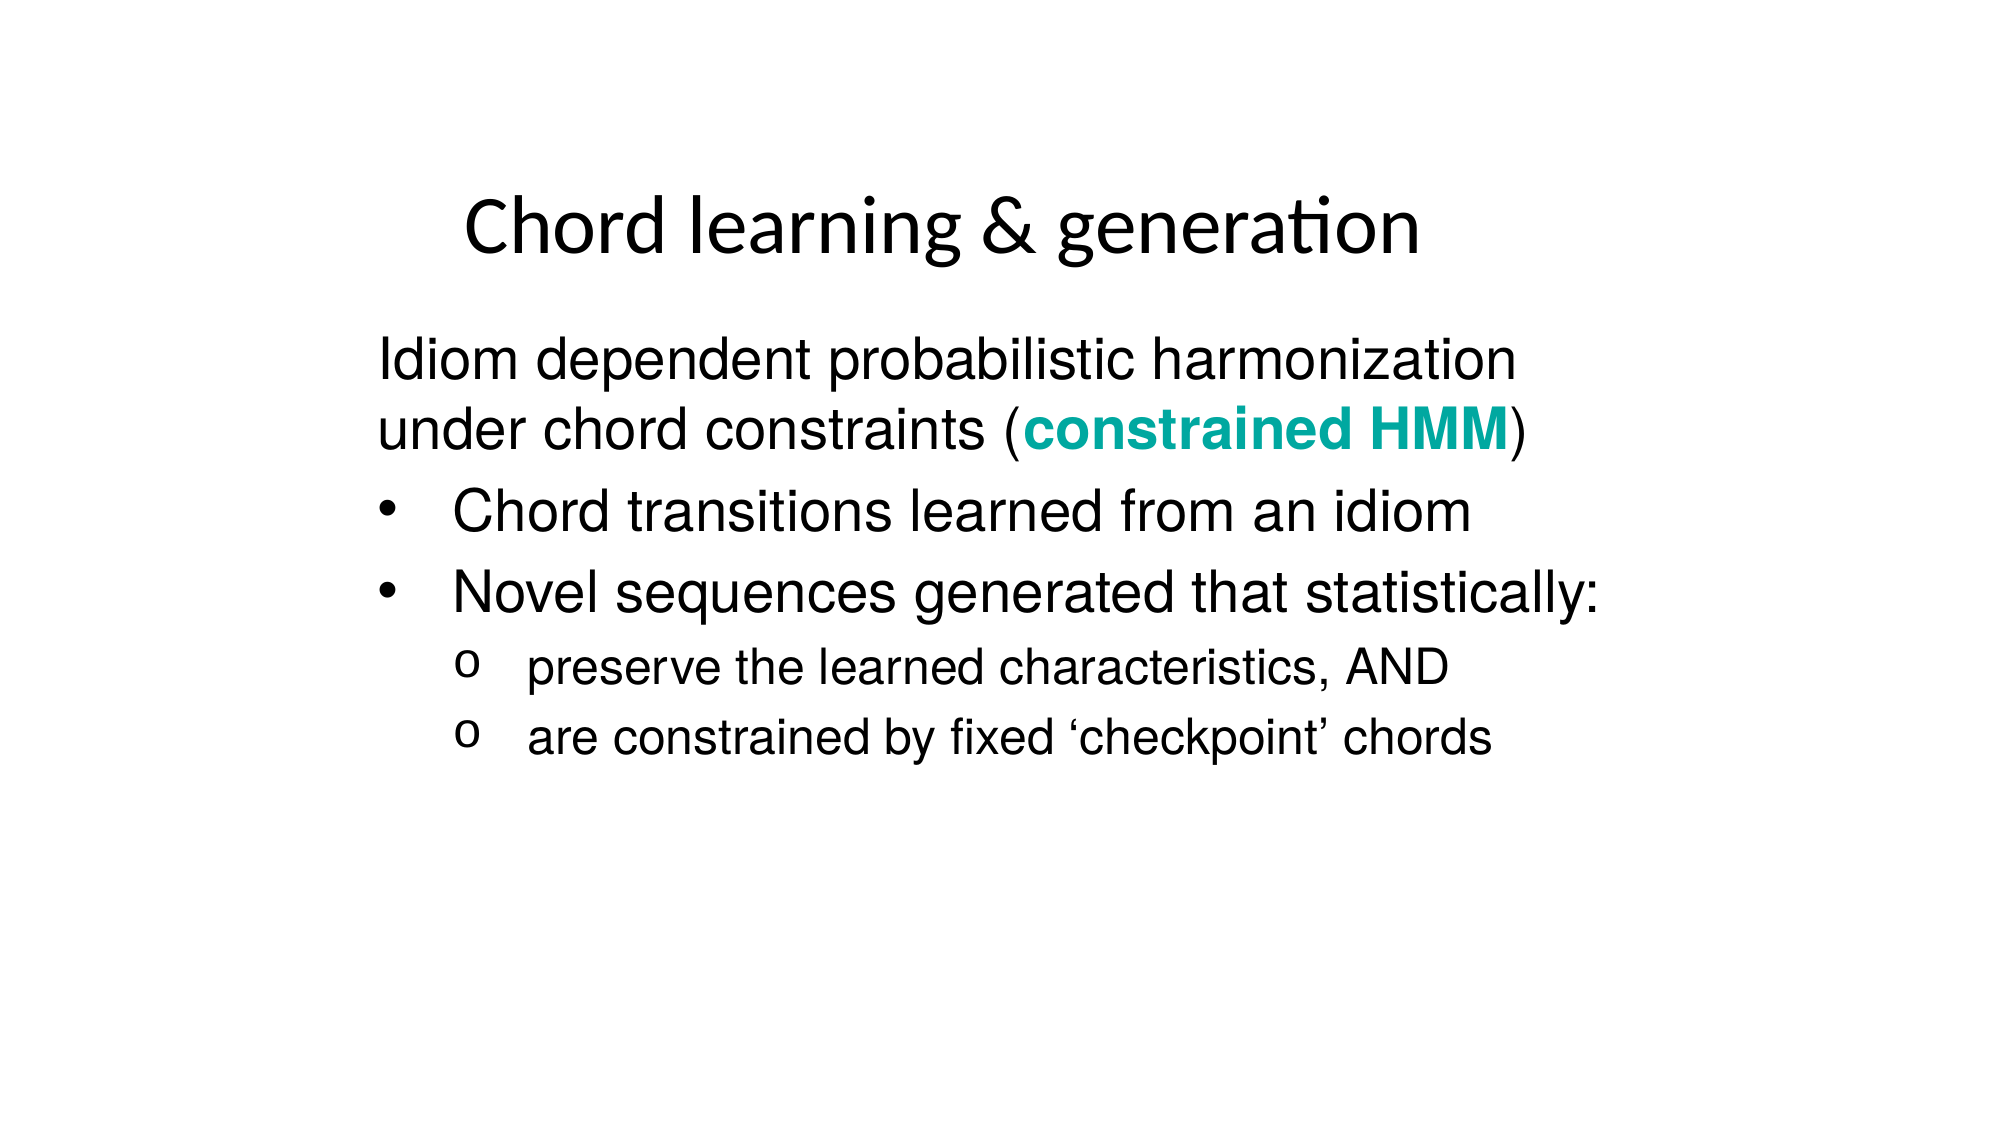

# Chord learning & generation
Idiom dependent probabilistic harmonization under chord constraints (constrained HMM)
Chord transitions learned from an idiom
Novel sequences generated that statistically:
preserve the learned characteristics, AND
are constrained by fixed ‘checkpoint’ chords